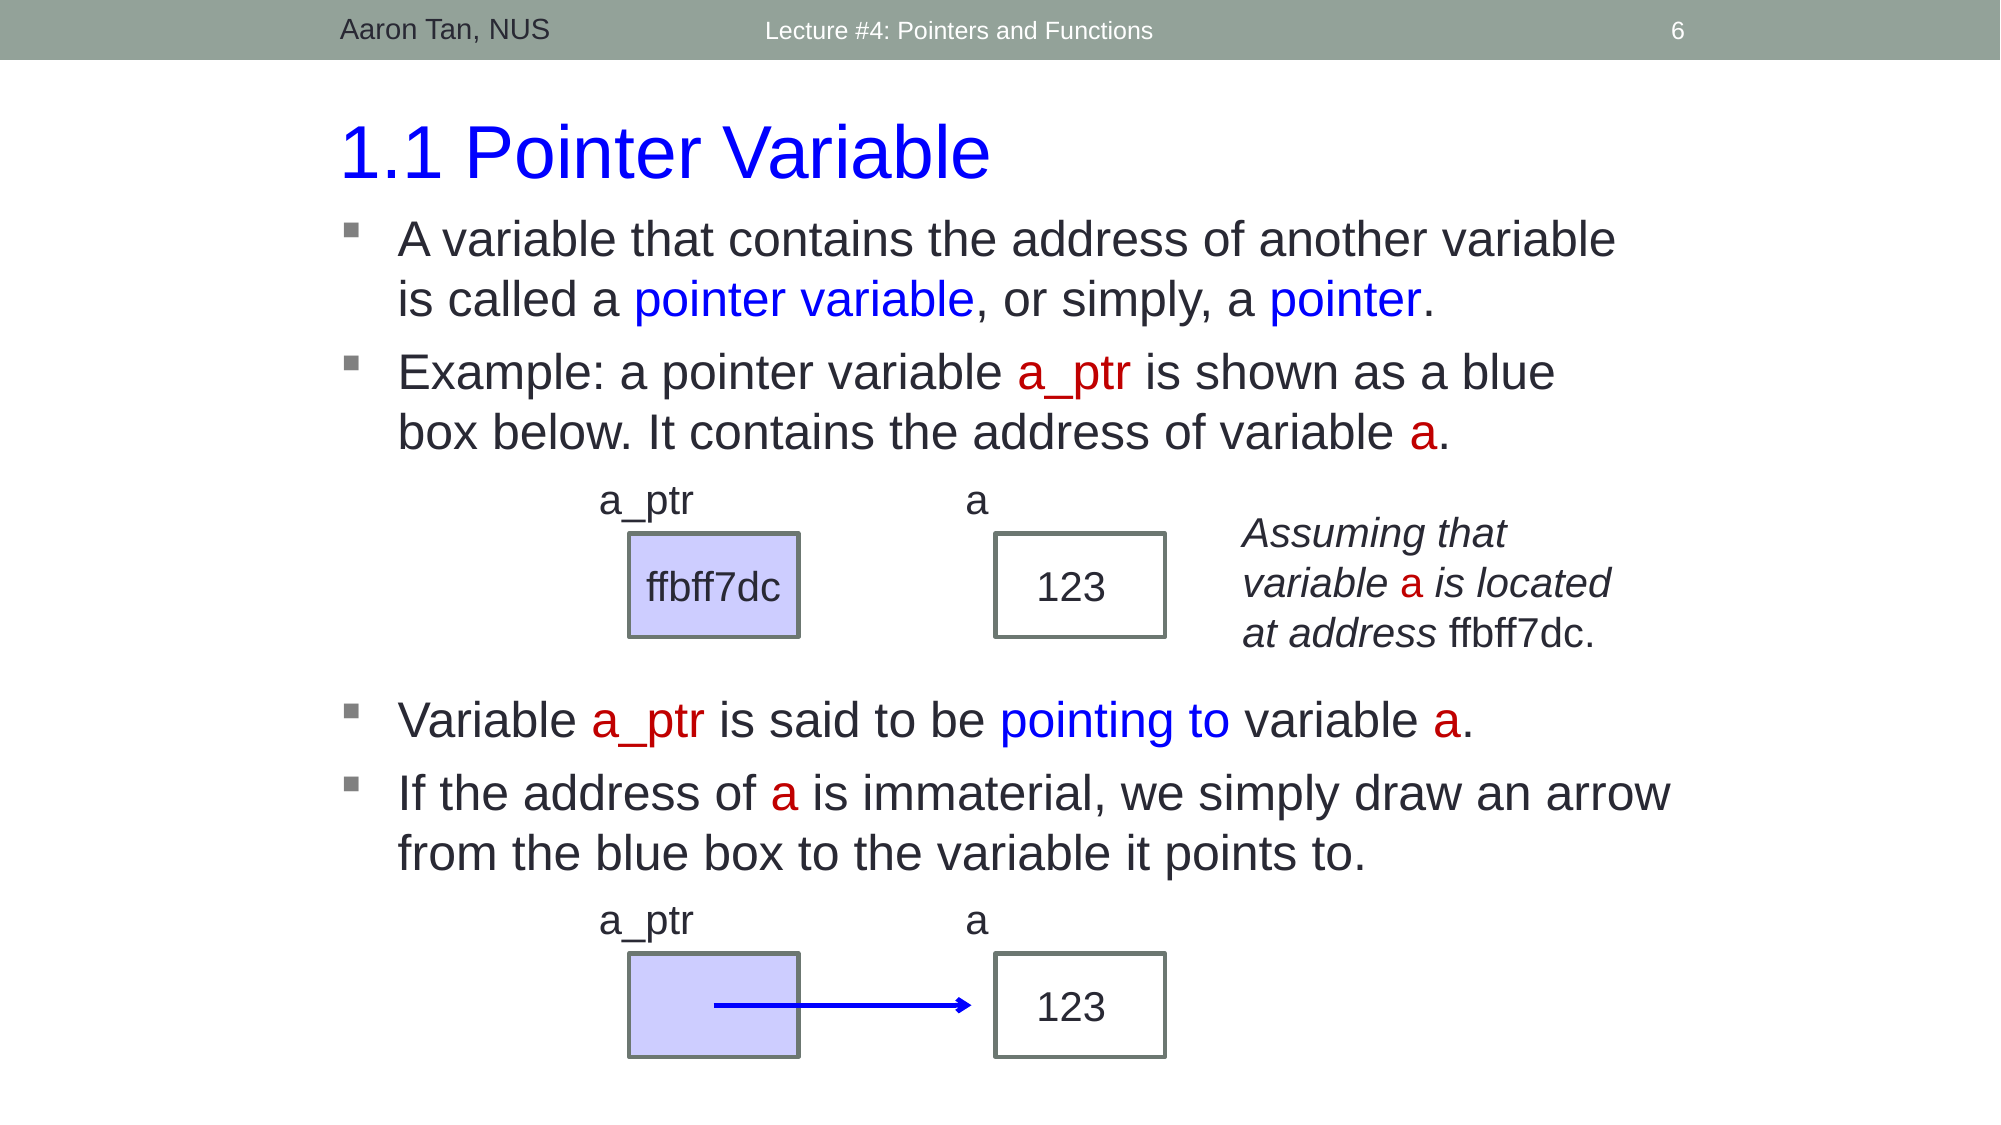

Aaron Tan, NUS
Lecture #4: Pointers and Functions
6
1.1 Pointer Variable
A variable that contains the address of another variable is called a pointer variable, or simply, a pointer.
Example: a pointer variable a_ptr is shown as a blue box below. It contains the address of variable a.
a_ptr

ffbff7dc
a

123
Assuming that variable a is located at address ffbff7dc.
Variable a_ptr is said to be pointing to variable a.
If the address of a is immaterial, we simply draw an arrow from the blue box to the variable it points to.
a_ptr

a

123